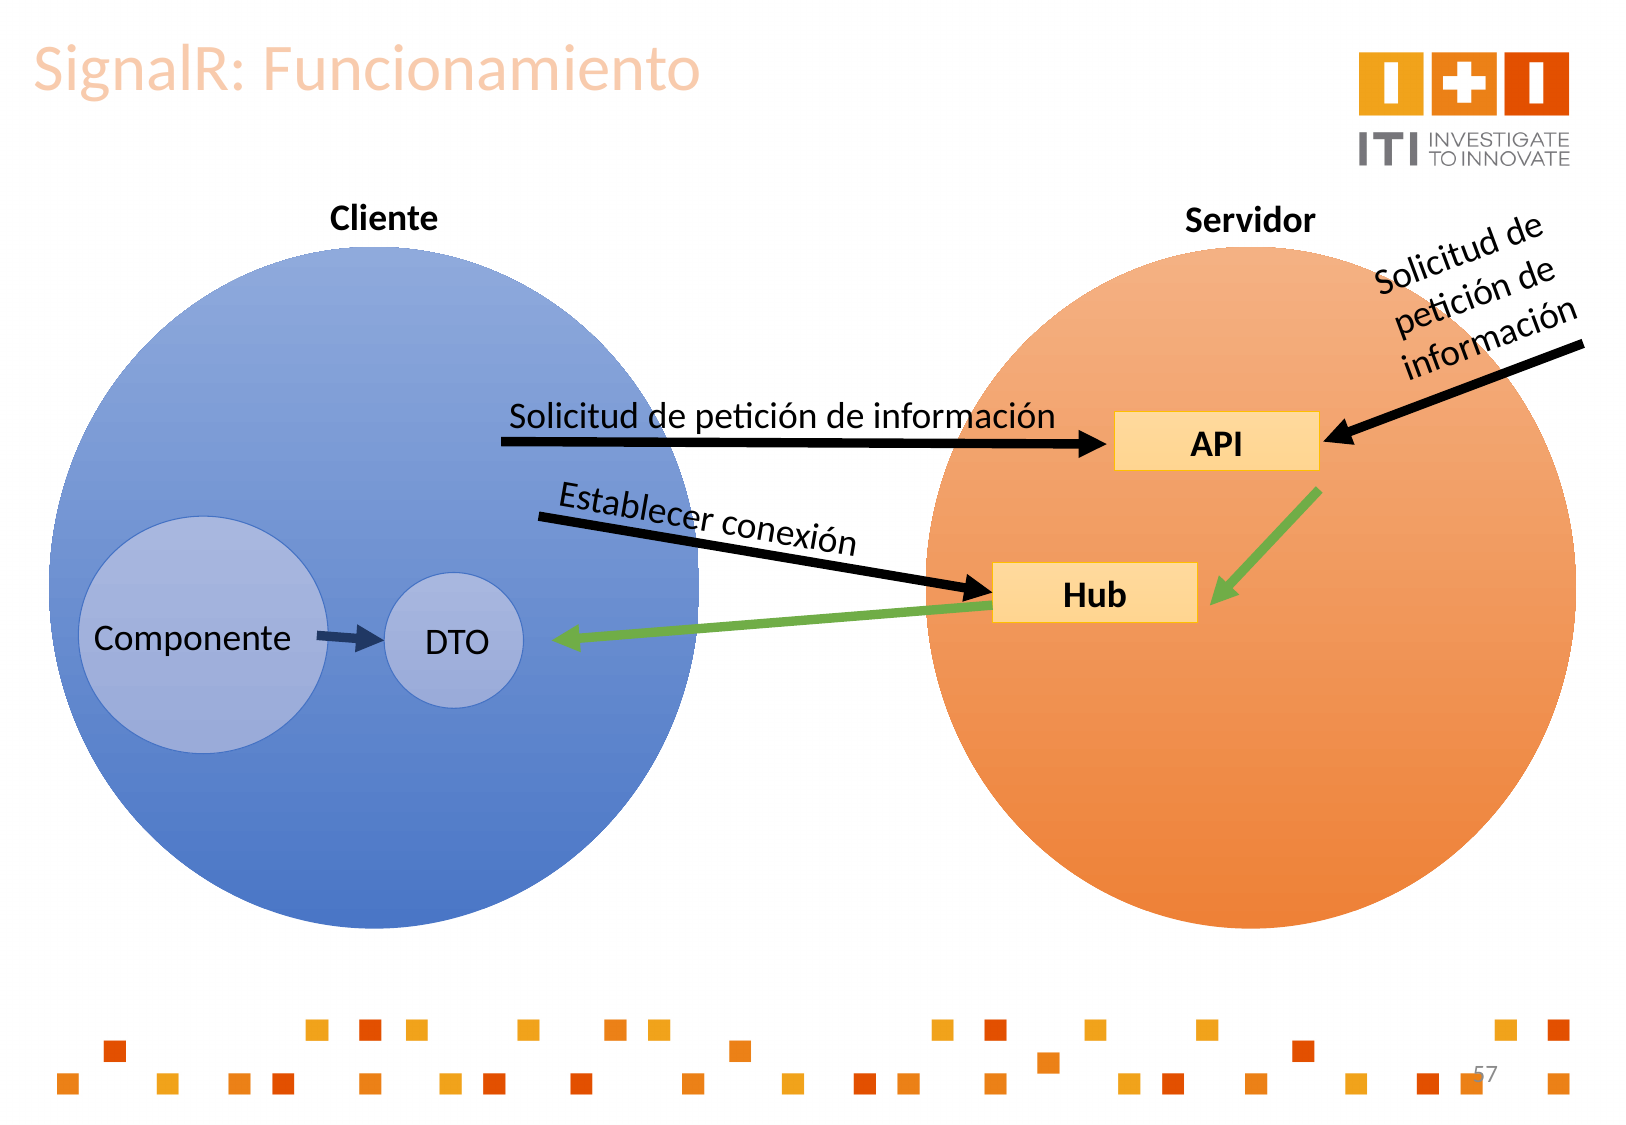

SignalR: Funcionamiento
Cliente
Servidor
Solicitud de petición de información

Solicitud de petición de información
API
Establecer conexión

Hub

Componente
DTO
57